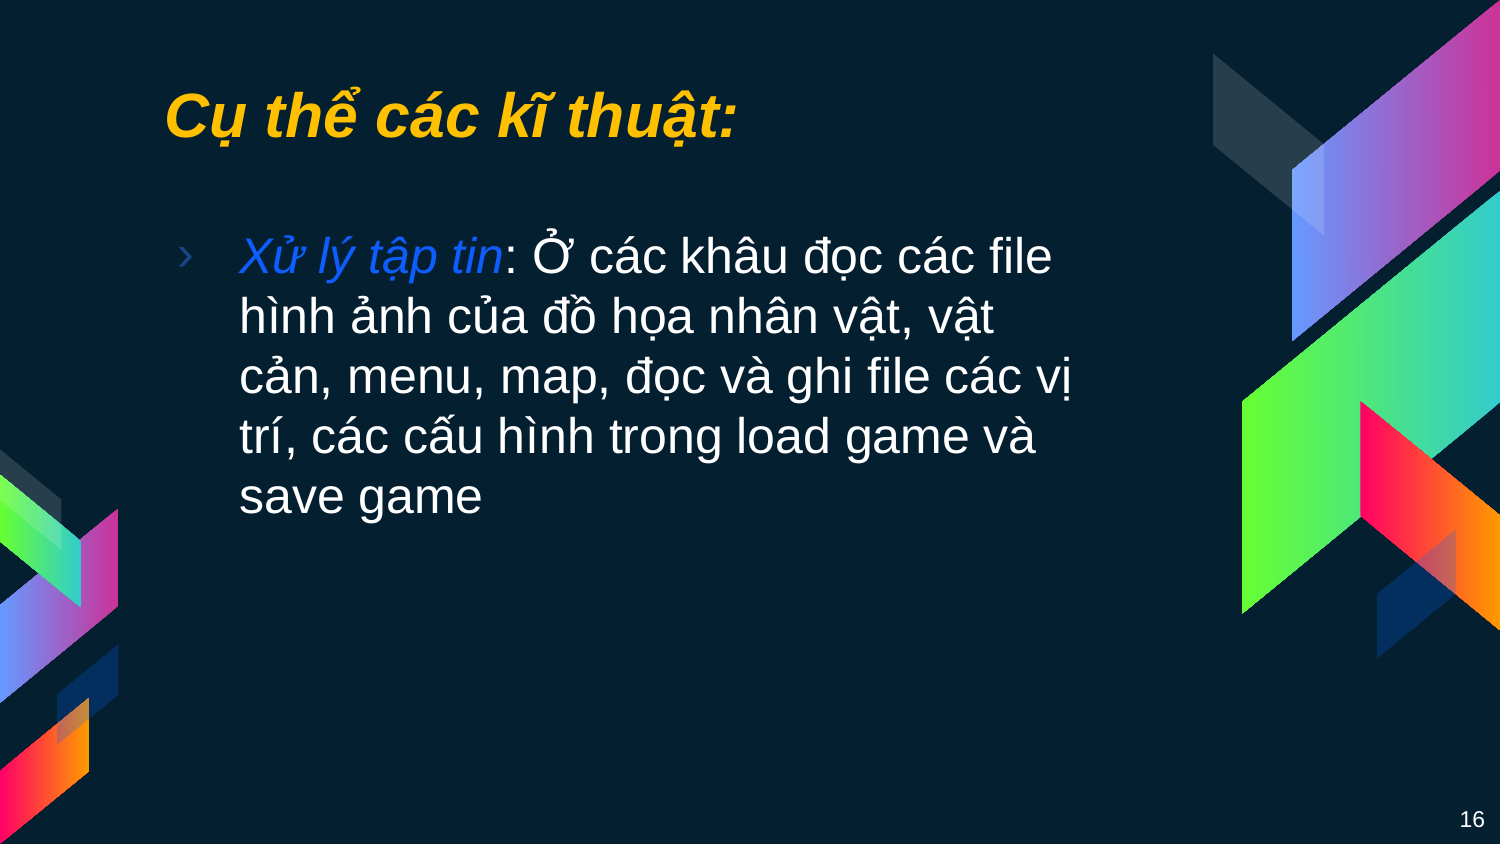

# Cụ thể các kĩ thuật:
Xử lý tập tin: Ở các khâu đọc các file hình ảnh của đồ họa nhân vật, vật cản, menu, map, đọc và ghi file các vị trí, các cấu hình trong load game và save game
16